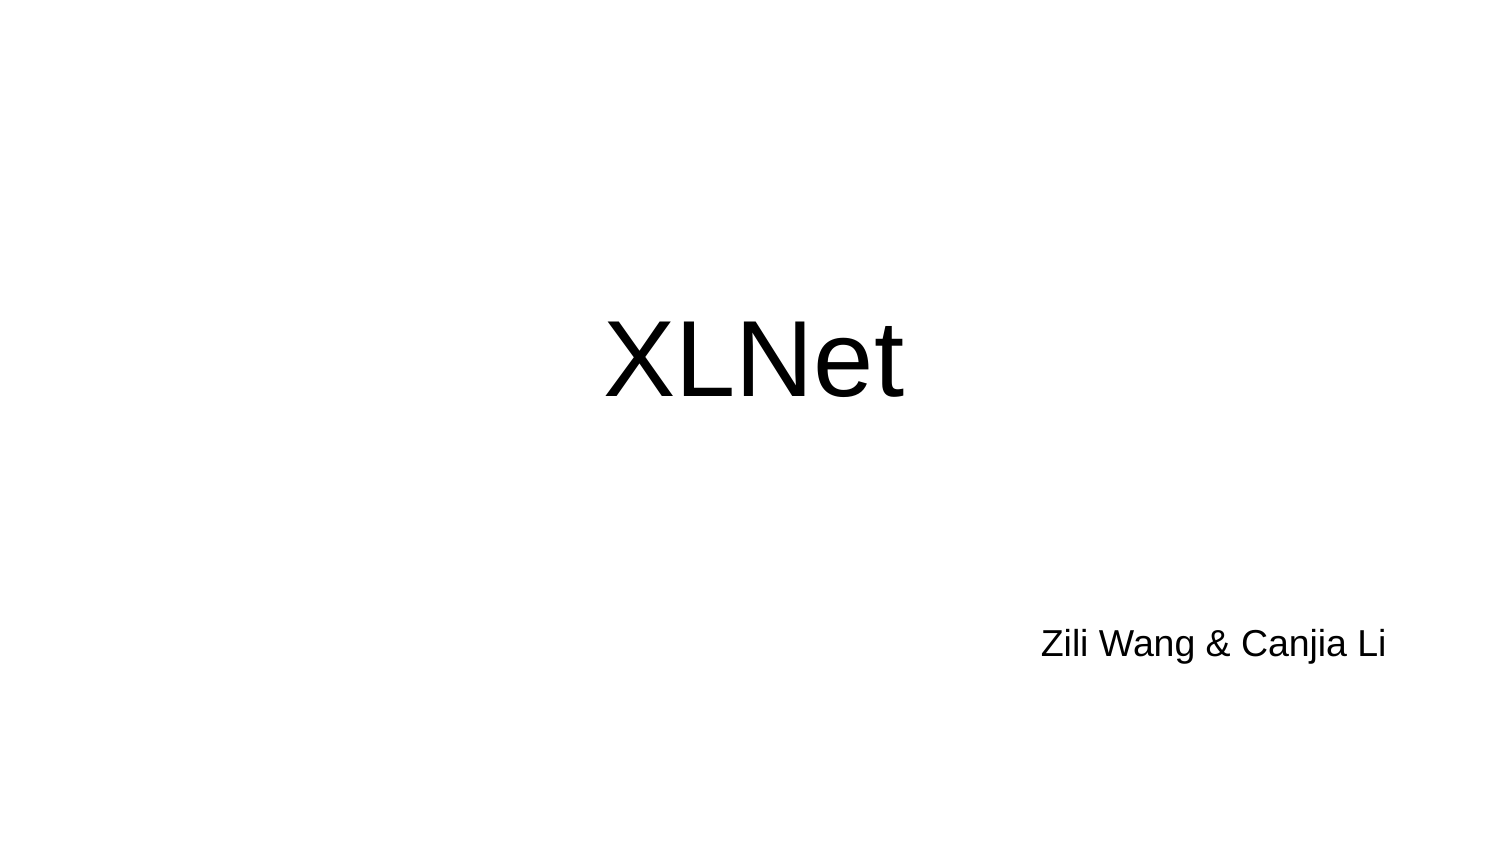

# XLNet
Zili Wang & Canjia Li